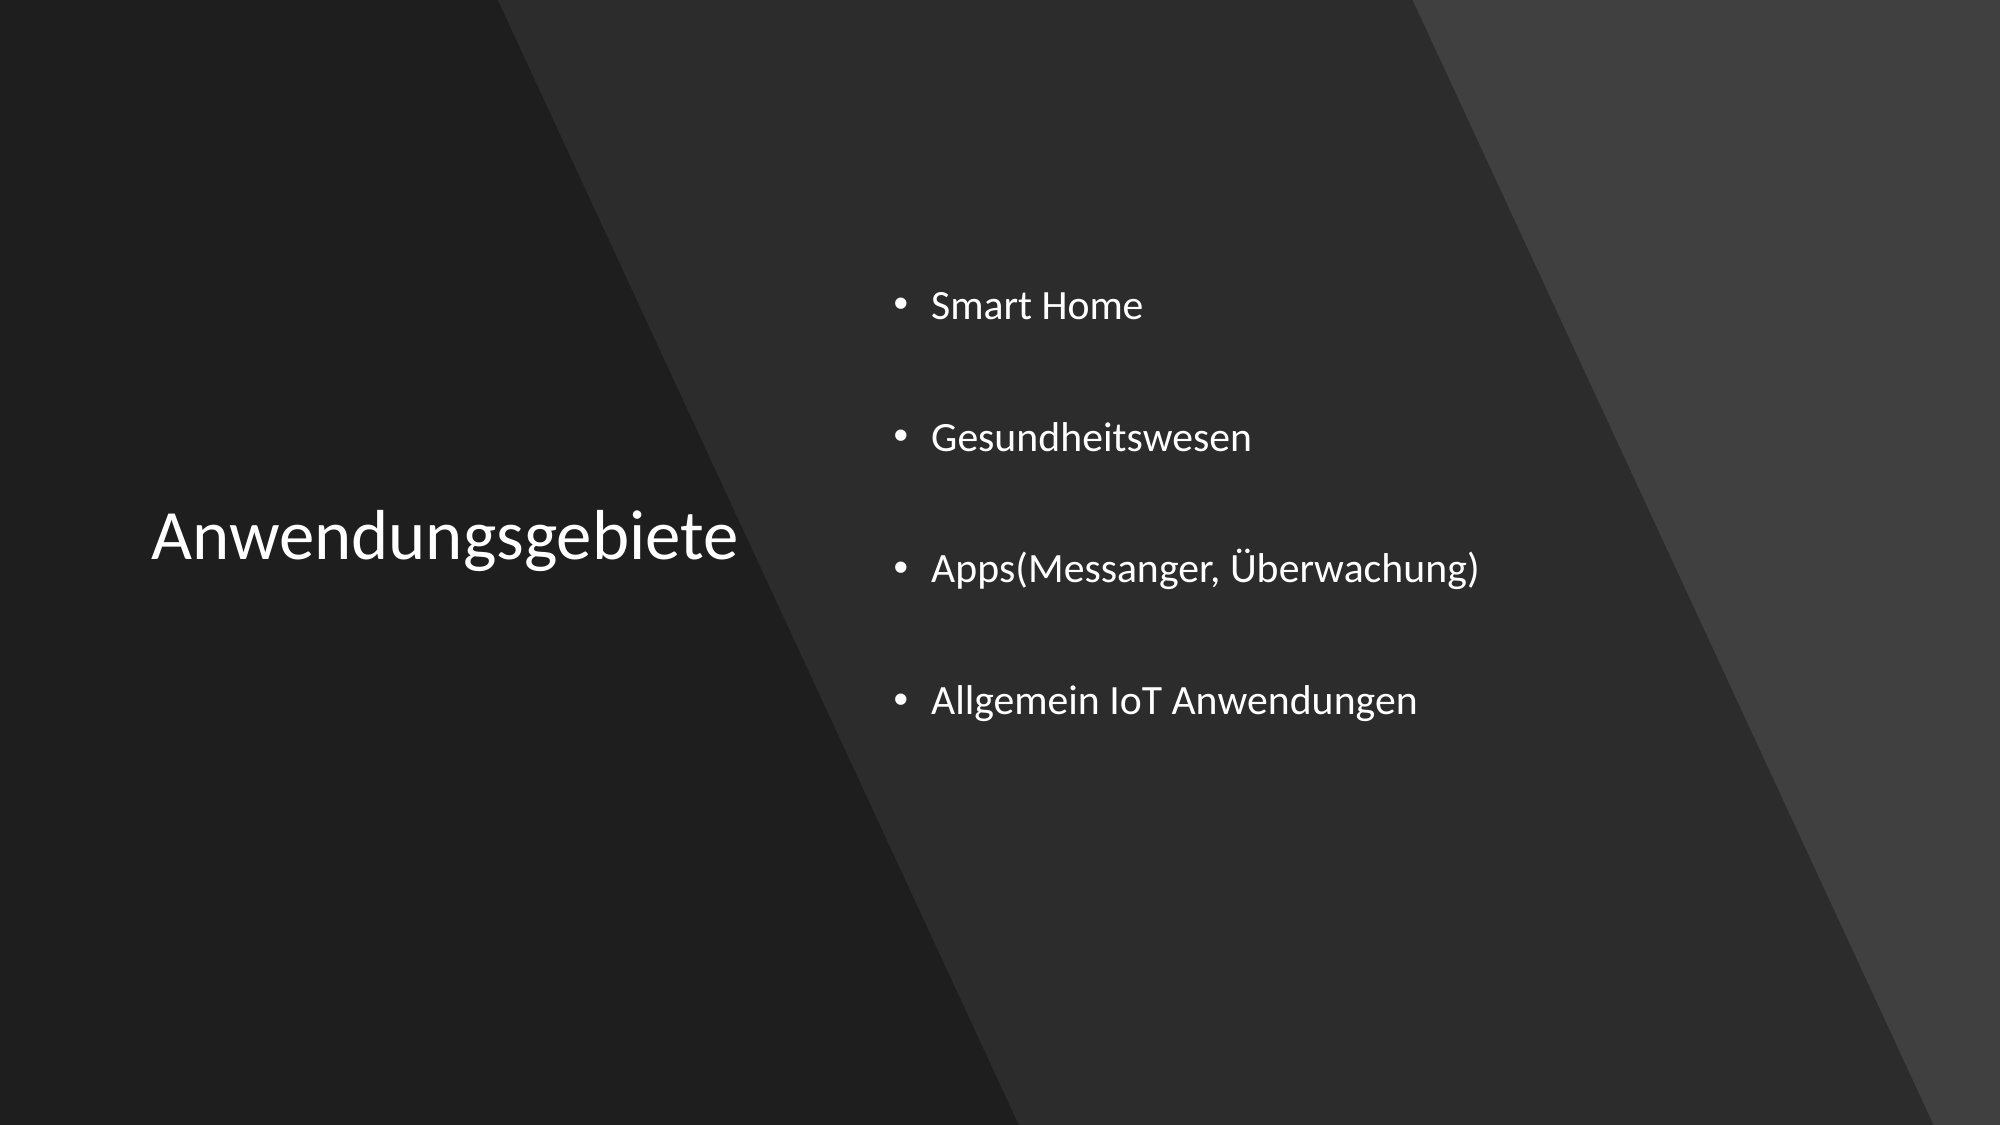

# Anwendungsgebiete
Smart Home

Gesundheitswesen

Apps(Messanger, Überwachung)

Allgemein IoT Anwendungen